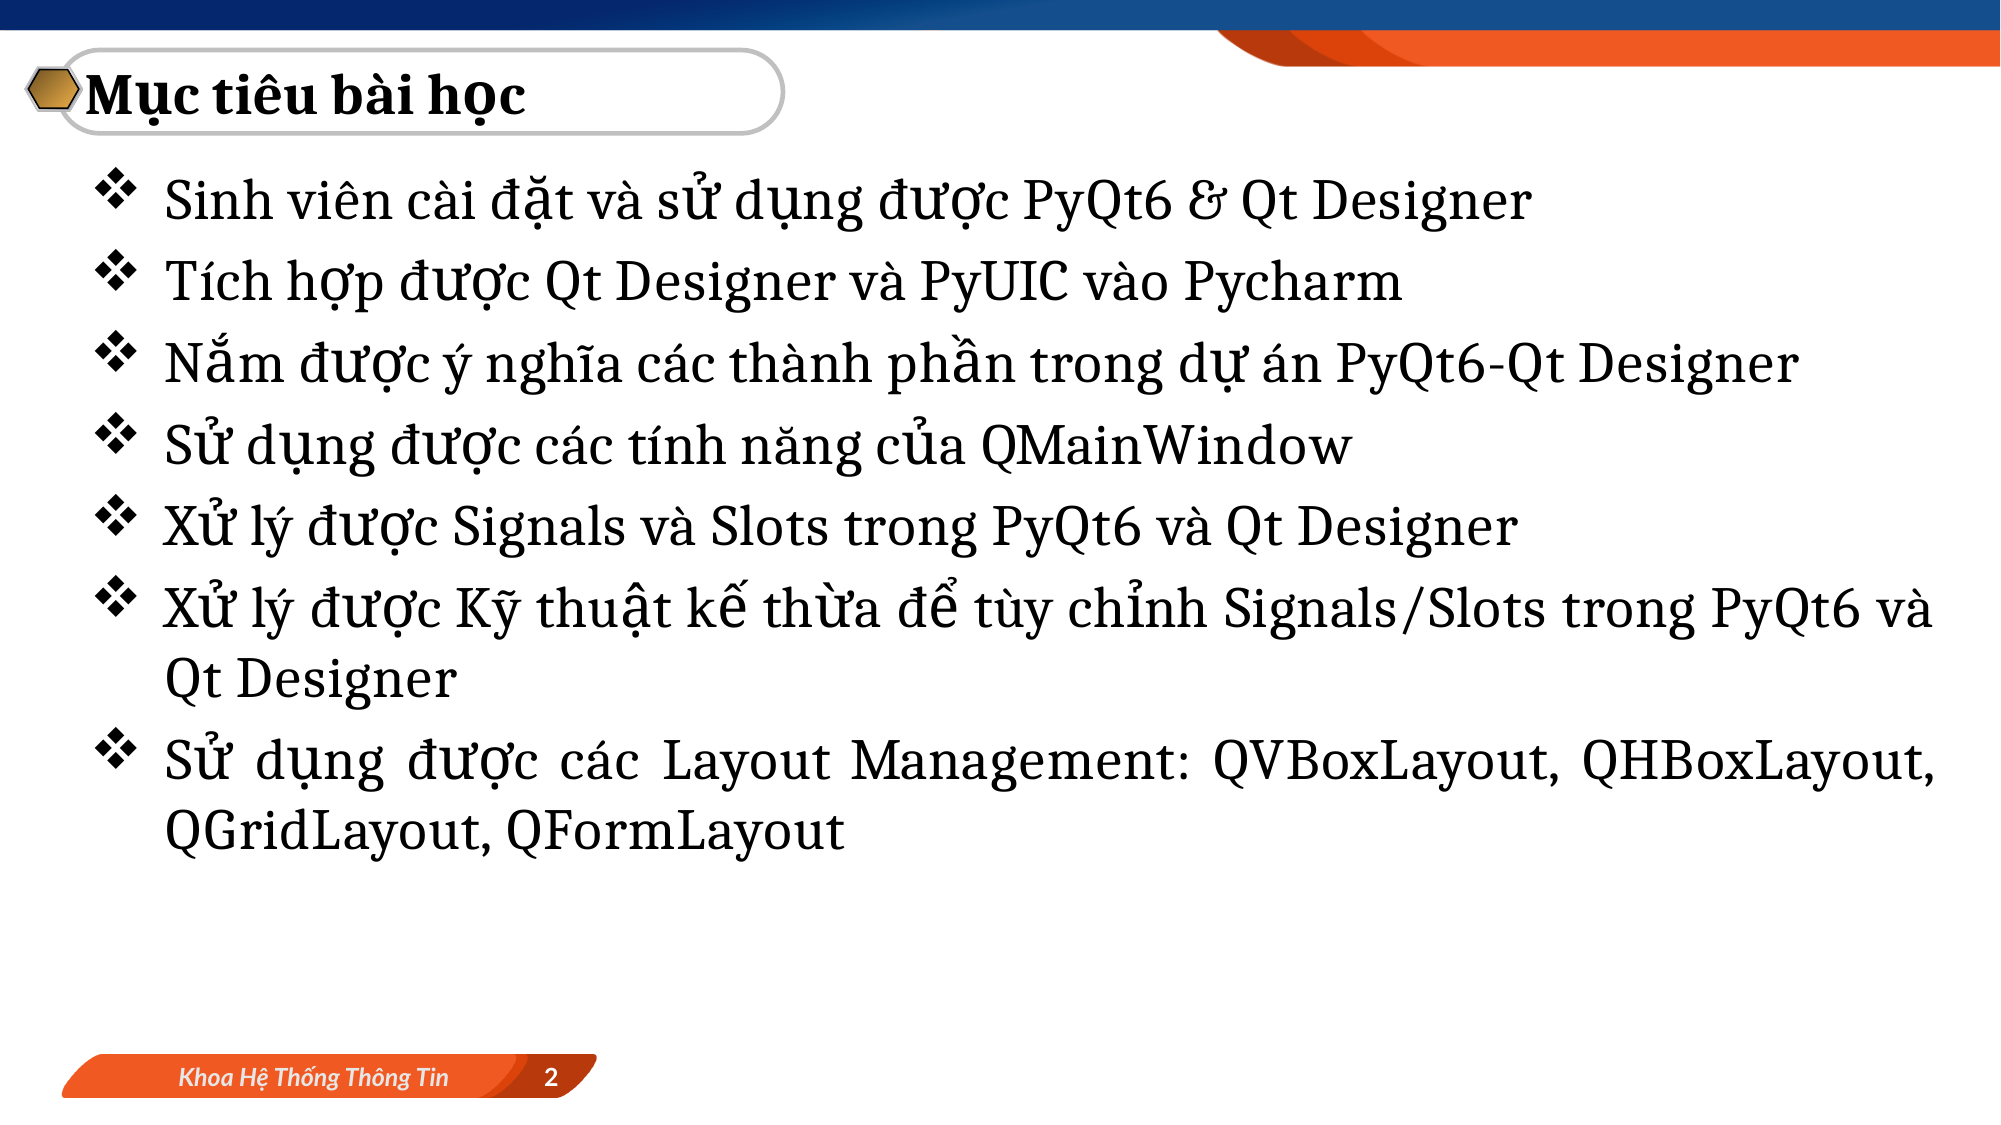

Mục tiêu bài học

Sinh viên cài đặt và sử dụng được PyQt6 & Qt Designer
Tích hợp được Qt Designer và PyUIC vào Pycharm
Nắm được ý nghĩa các thành phần trong dự án PyQt6-Qt Designer
Sử dụng được các tính năng của QMainWindow
Xử lý được Signals và Slots trong PyQt6 và Qt Designer
Xử lý được Kỹ thuật kế thừa để tùy chỉnh Signals/Slots trong PyQt6 và Qt Designer
Sử dụng được các Layout Management: QVBoxLayout, QHBoxLayout, QGridLayout, QFormLayout
2
Khoa Hệ Thống Thông Tin